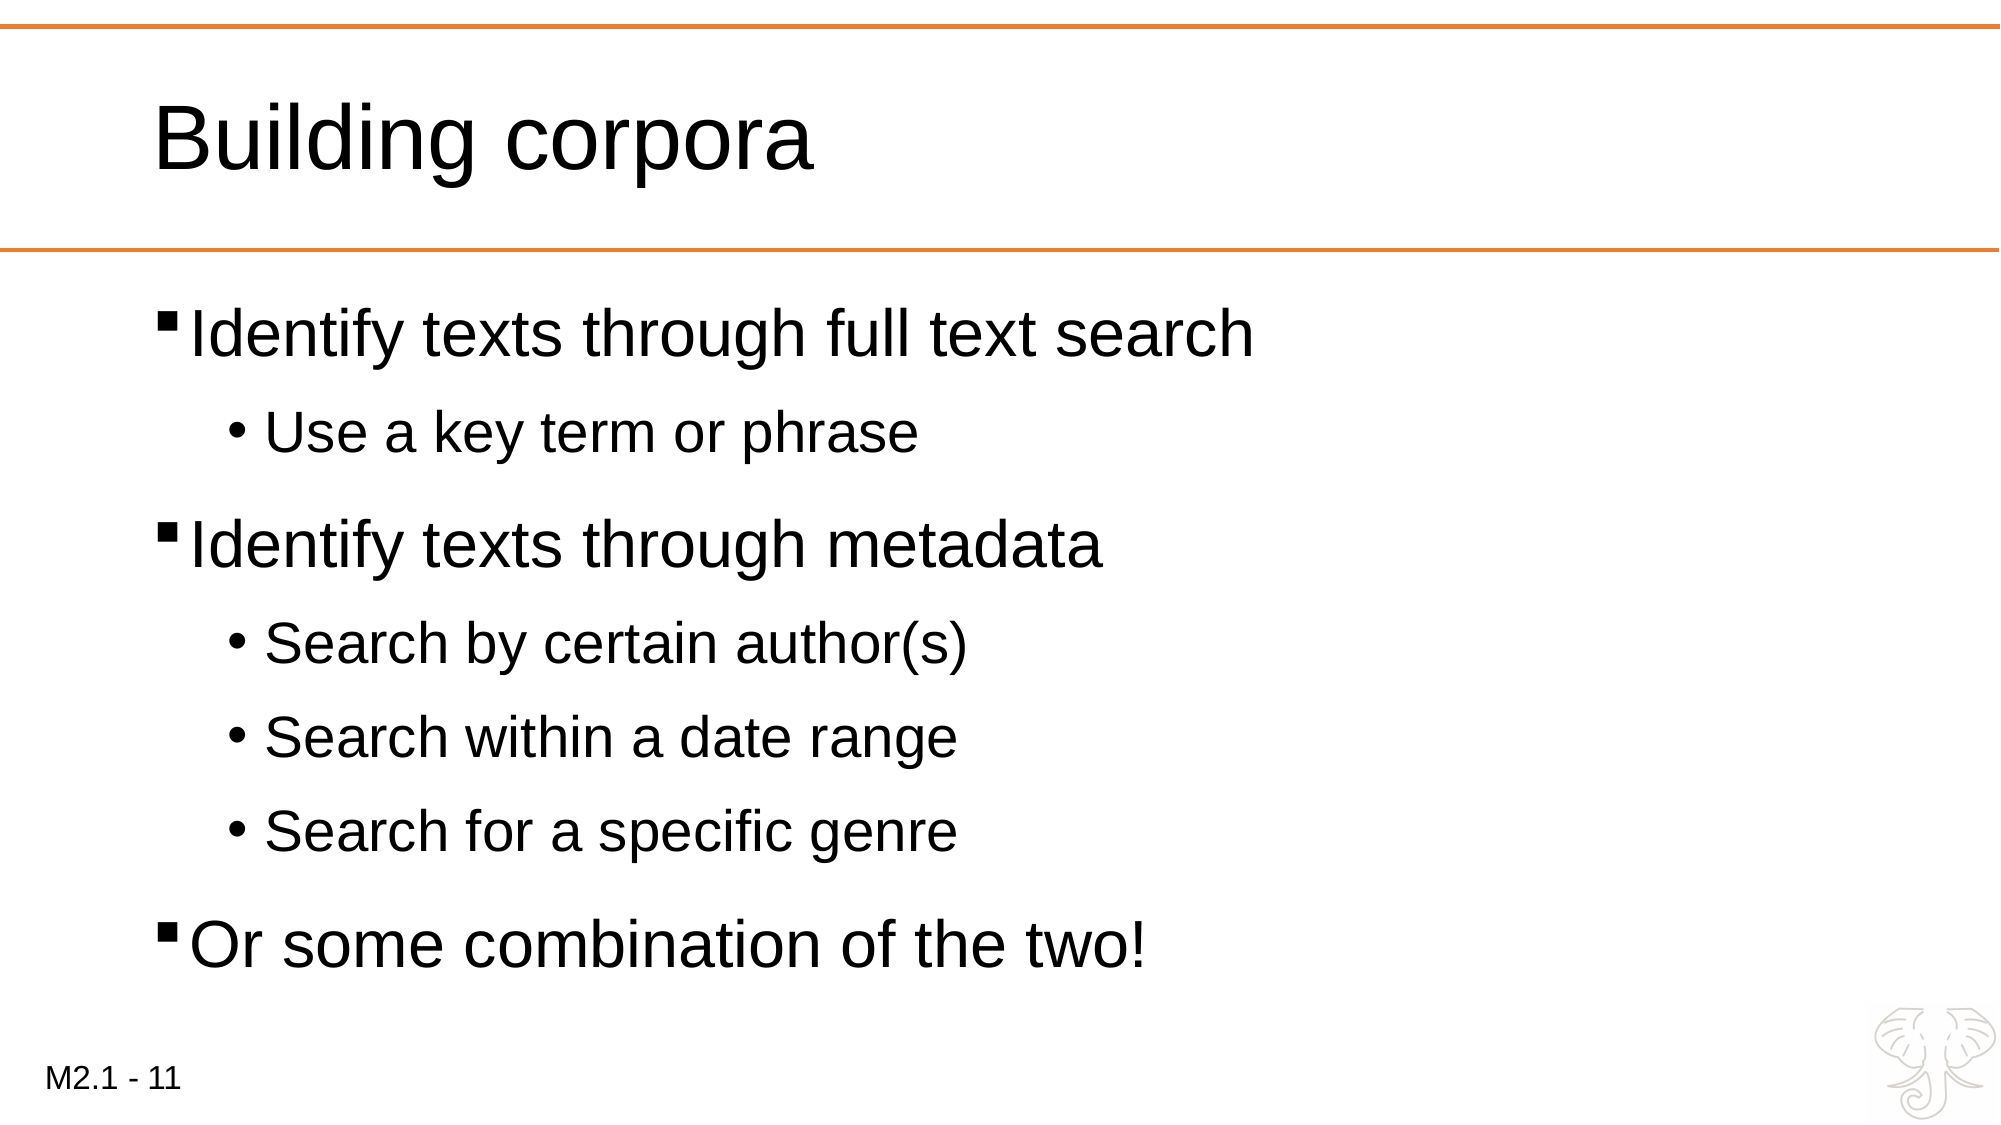

# Building corpora
Identify texts through full text search
Use a key term or phrase
Identify texts through metadata
Search by certain author(s)
Search within a date range
Search for a specific genre
Or some combination of the two!
11